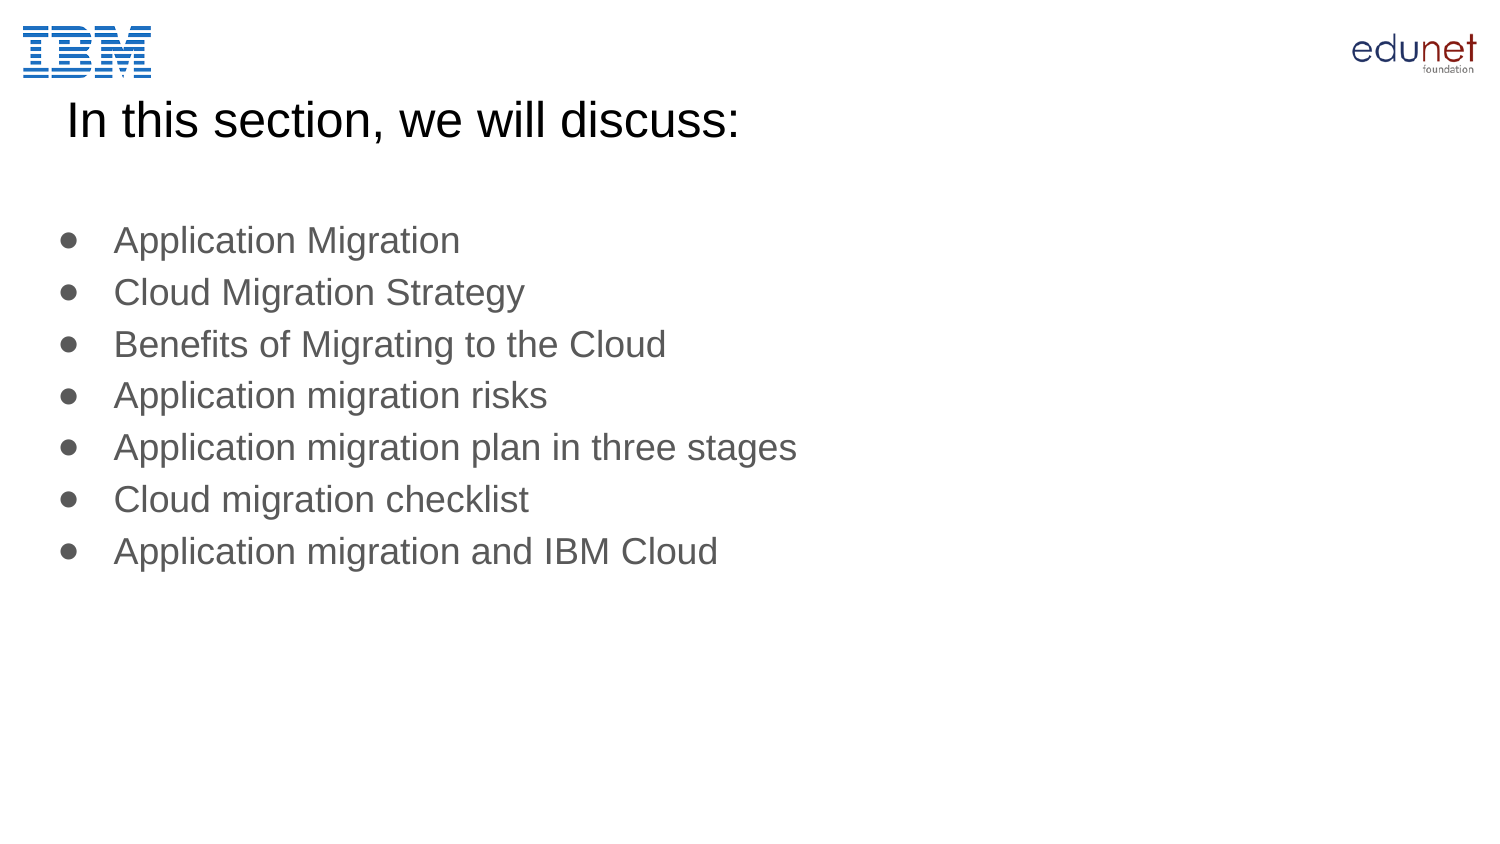

# In this section, we will discuss:
Application Migration
Cloud Migration Strategy
Benefits of Migrating to the Cloud
Application migration risks
Application migration plan in three stages
Cloud migration checklist
Application migration and IBM Cloud